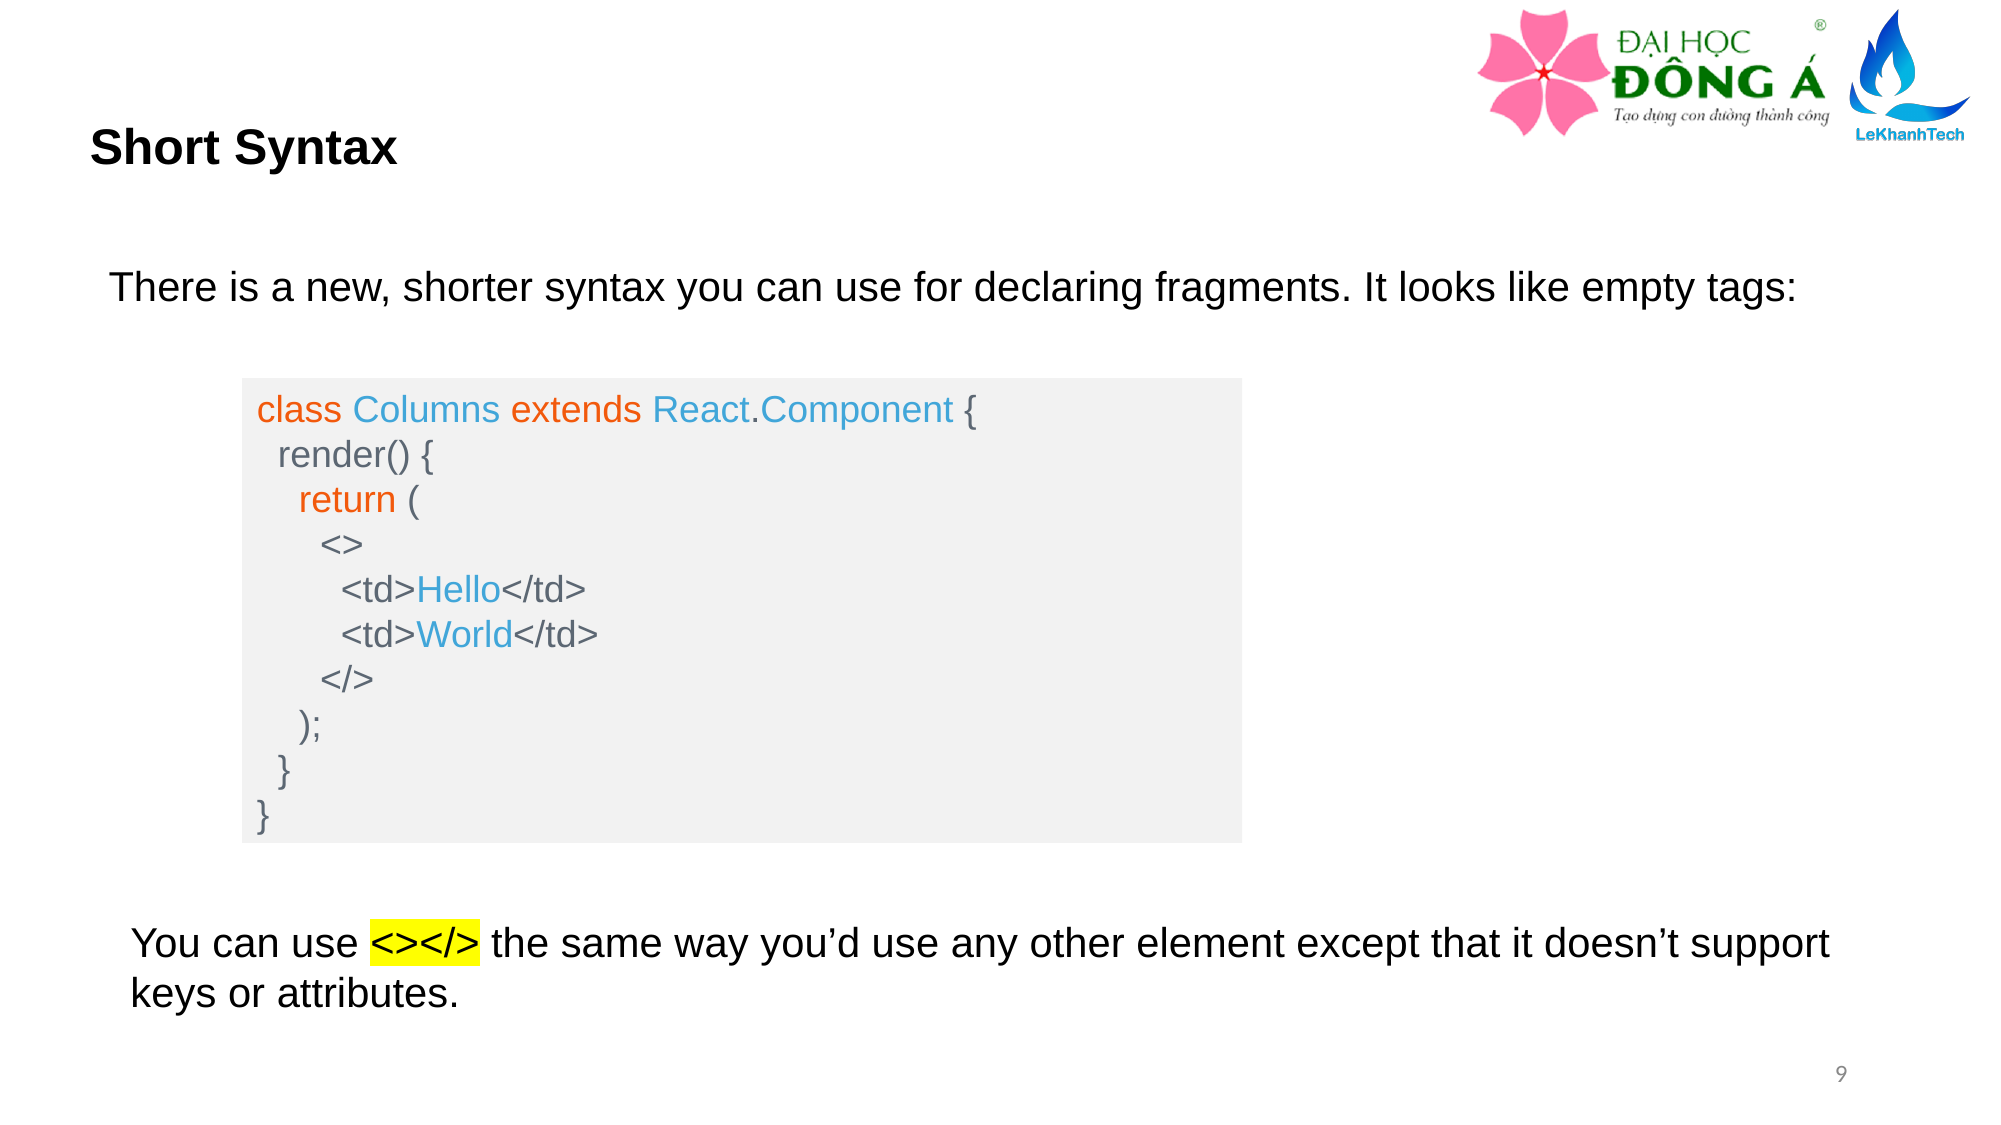

Short Syntax
There is a new, shorter syntax you can use for declaring fragments. It looks like empty tags:
class Columns extends React.Component {
  render() {
    return (
      <>
        <td>Hello</td>
        <td>World</td>
      </>
    );
  }
}
You can use <></> the same way you’d use any other element except that it doesn’t support keys or attributes.
9